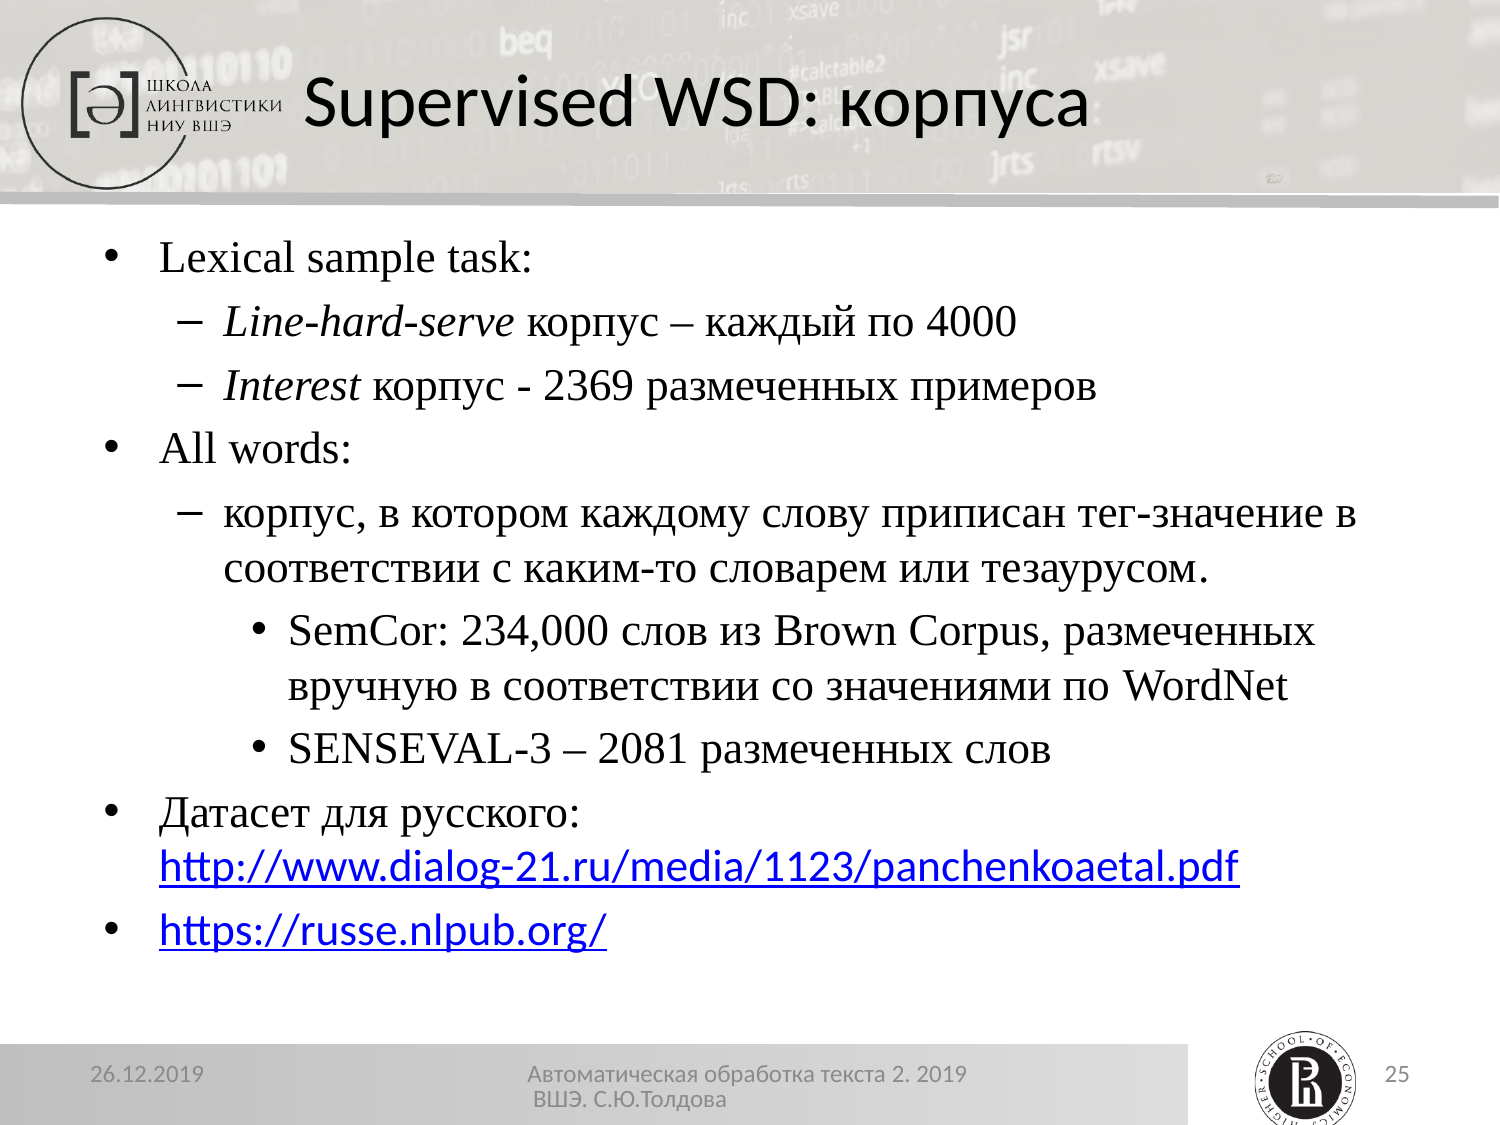

# Supervised WSD: корпуса
Lexical sample task:
Line-hard-serve корпус – каждый по 4000
Interest корпус - 2369 размеченных примеров
All words:
корпус, в котором каждому слову приписан тег-значение в соответствии с каким-то словарем или тезаурусом.
SemCor: 234,000 слов из Brown Corpus, размеченных вручную в соответствии со значениями по WordNet
SENSEVAL-3 – 2081 размеченных слов
Датасет для русского: http://www.dialog-21.ru/media/1123/panchenkoaetal.pdf
https://russe.nlpub.org/
26.12.2019
Автоматическая обработка текста 2. 2019 ВШЭ. С.Ю.Толдова
25